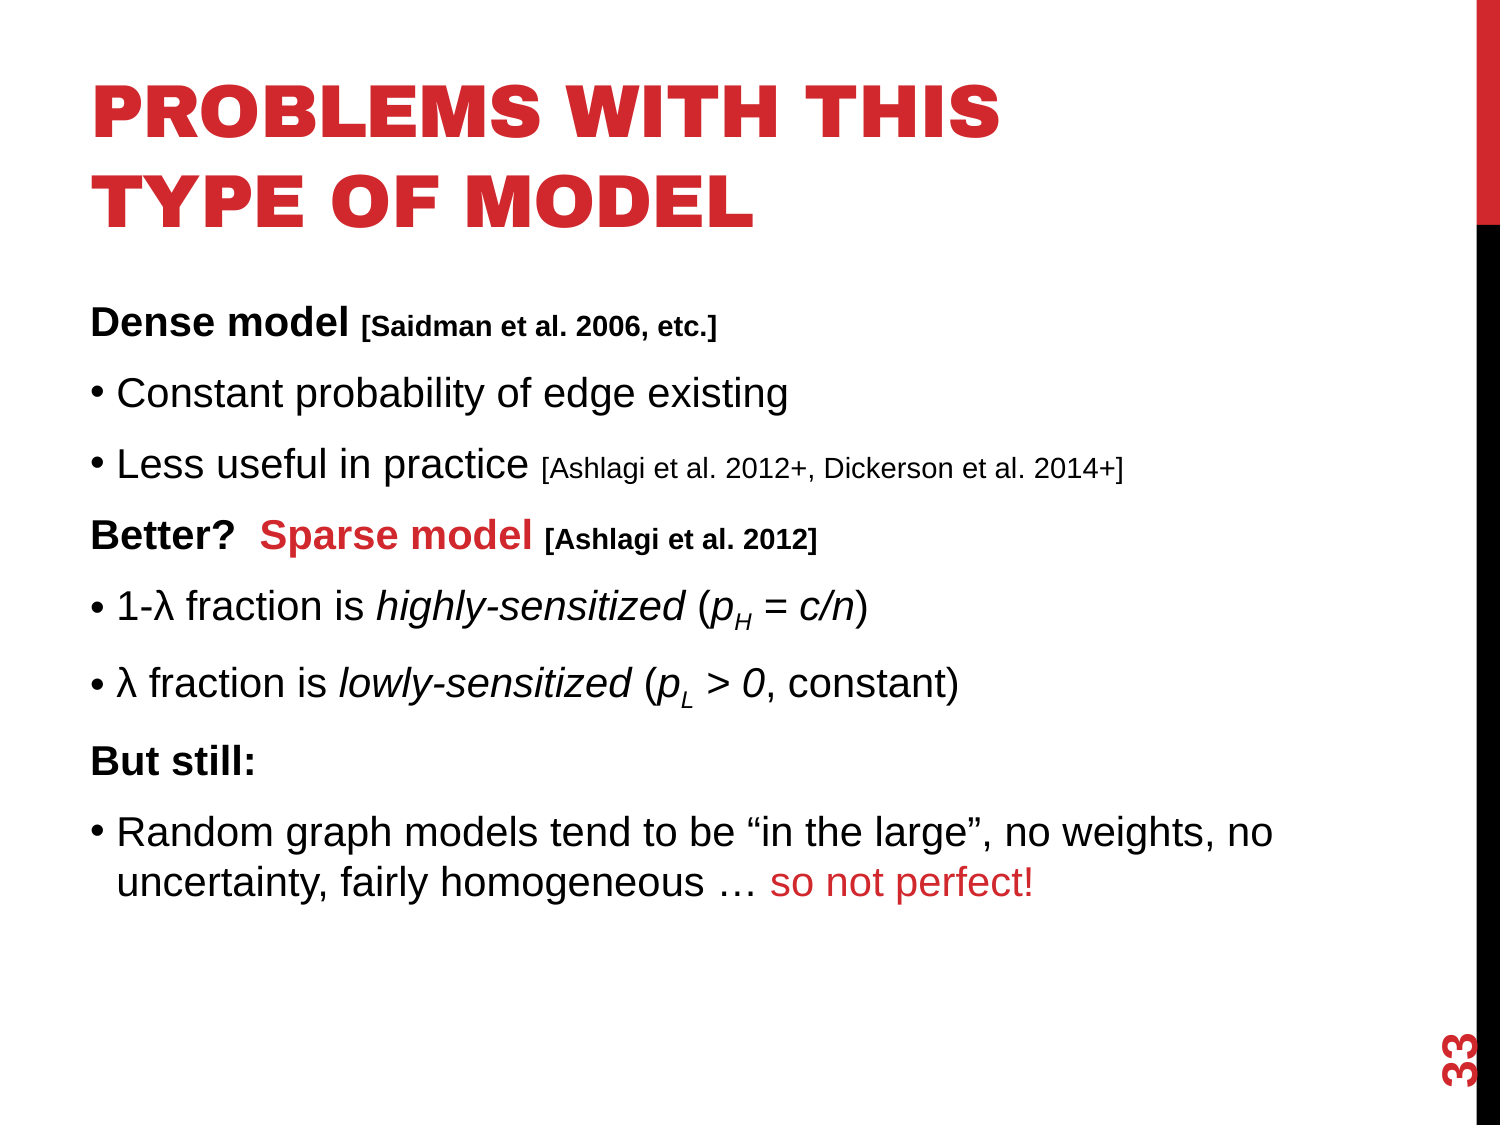

# Problems with this type of model
Dense model [Saidman et al. 2006, etc.]
Constant probability of edge existing
Less useful in practice [Ashlagi et al. 2012+, Dickerson et al. 2014+]
Better?  Sparse model [Ashlagi et al. 2012]
1-λ fraction is highly-sensitized (pH = c/n)
λ fraction is lowly-sensitized (pL > 0, constant)
But still:
Random graph models tend to be “in the large”, no weights, no uncertainty, fairly homogeneous … so not perfect!
33